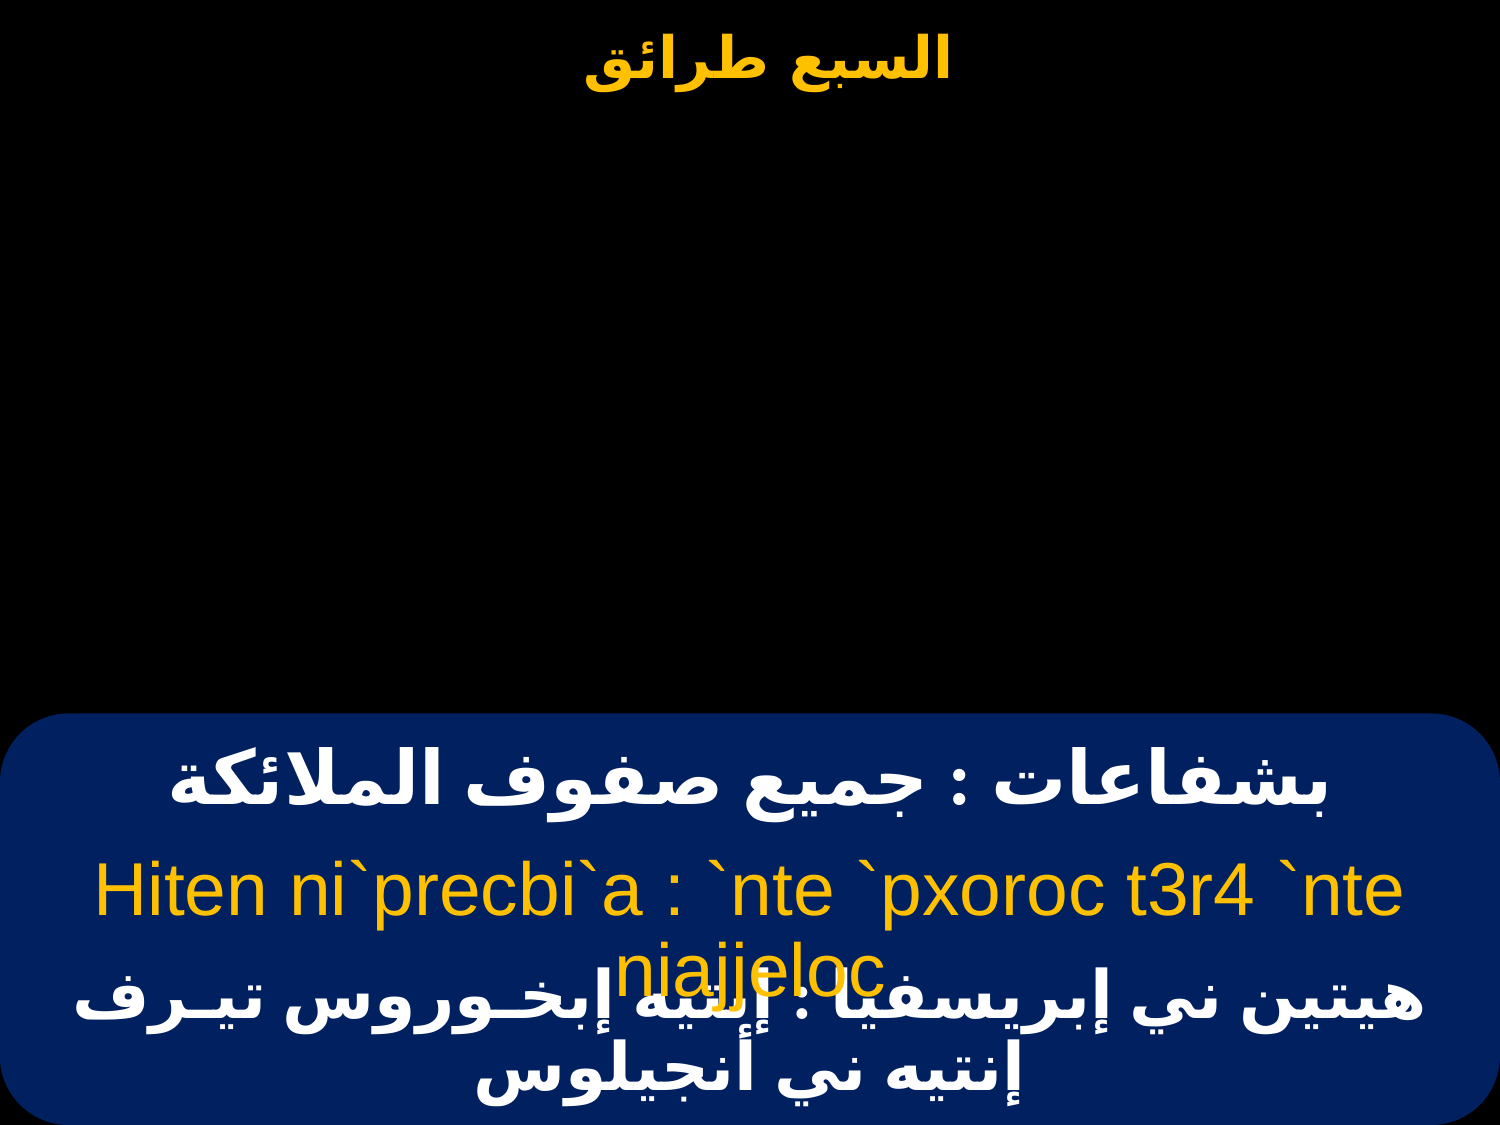

# بشفاعات : جميع صفوف الملائكة
Hiten ni`precbi`a : `nte `pxoroc t3r4 `nte niajjeloc
هيتين ني إبريسفيا : إنتيه إبخـوروس تيـرف إنتيه ني أنجيلوس